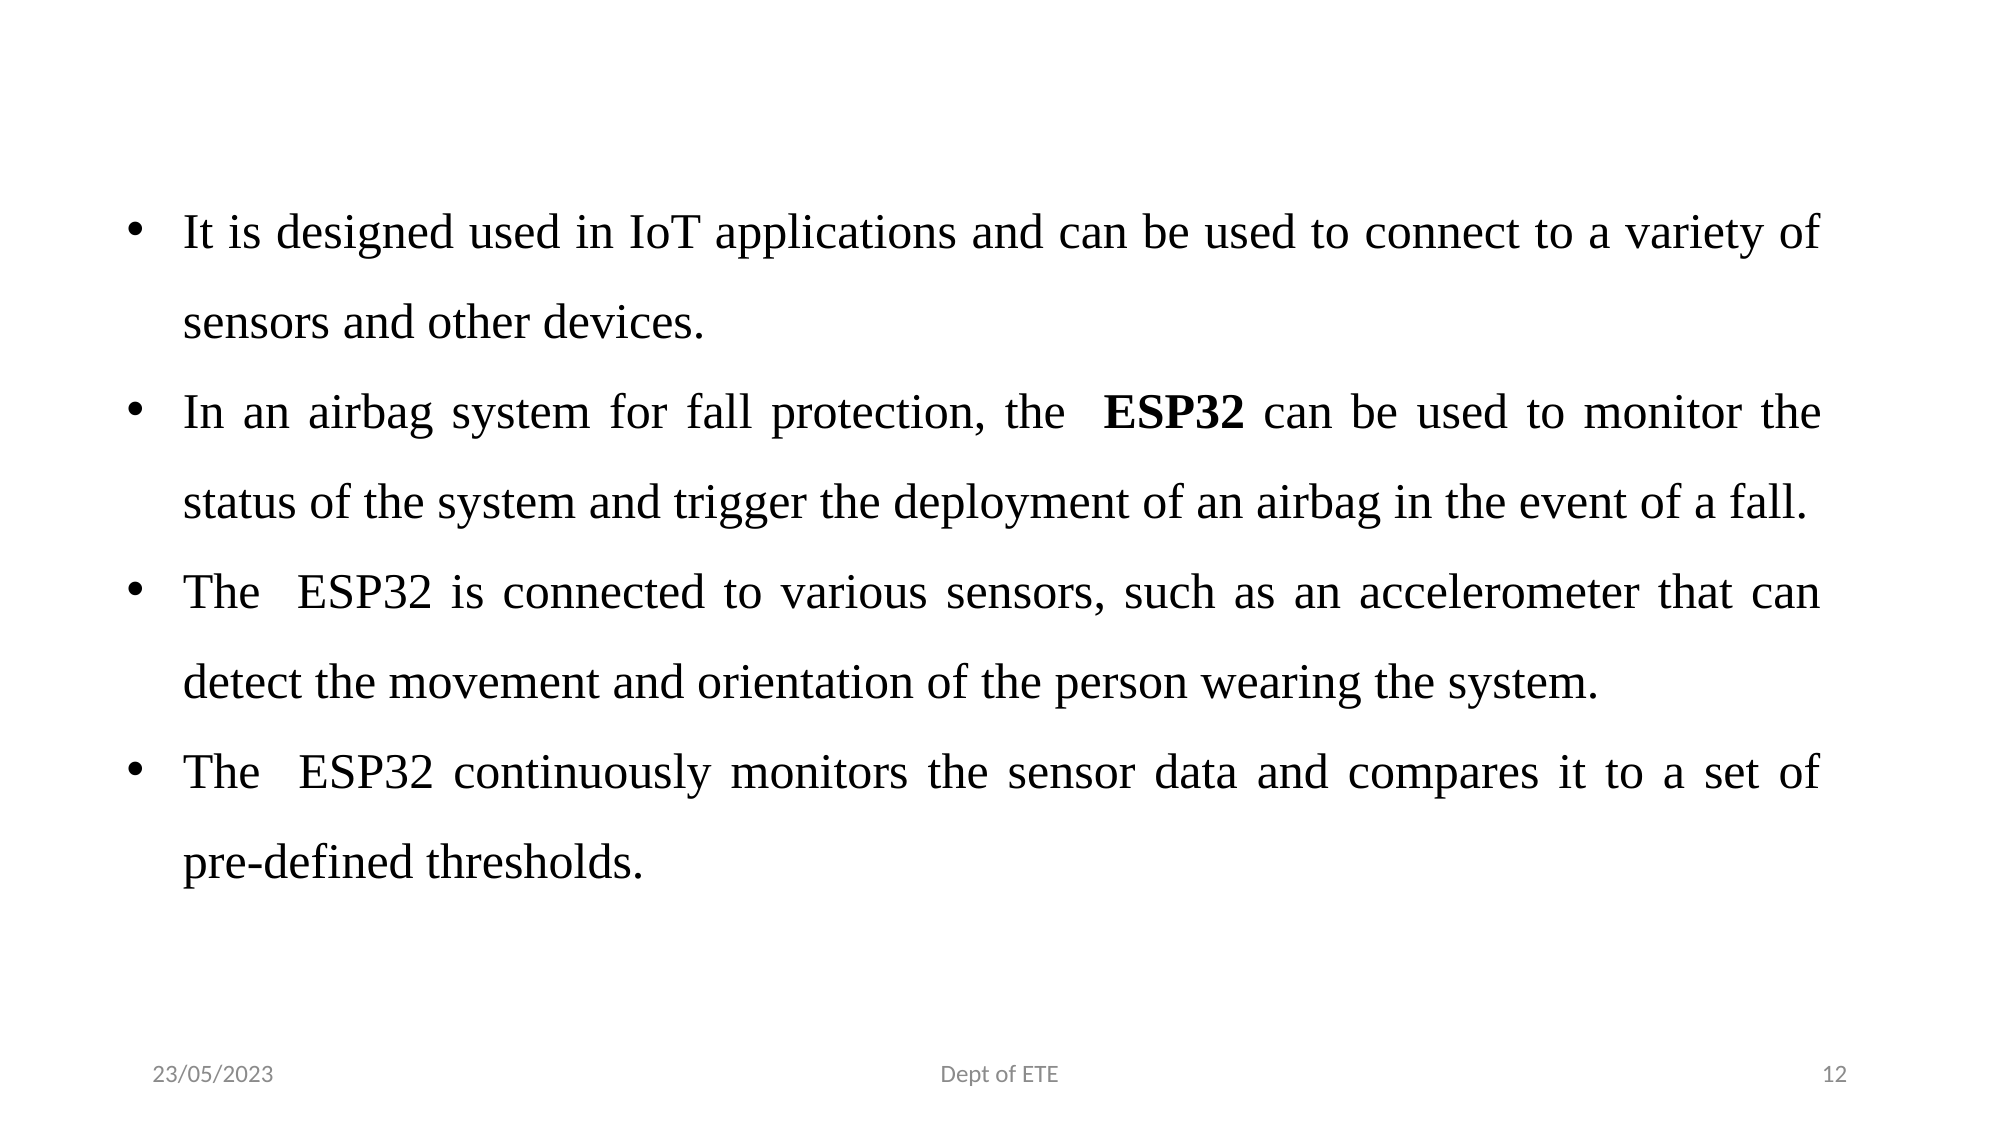

It is designed used in IoT applications and can be used to connect to a variety of sensors and other devices.
In an airbag system for fall protection, the  ESP32 can be used to monitor the status of the system and trigger the deployment of an airbag in the event of a fall.
The  ESP32 is connected to various sensors, such as an accelerometer that can detect the movement and orientation of the person wearing the system.
The  ESP32 continuously monitors the sensor data and compares it to a set of pre-defined thresholds.

23/05/2023
Dept of ETE
12